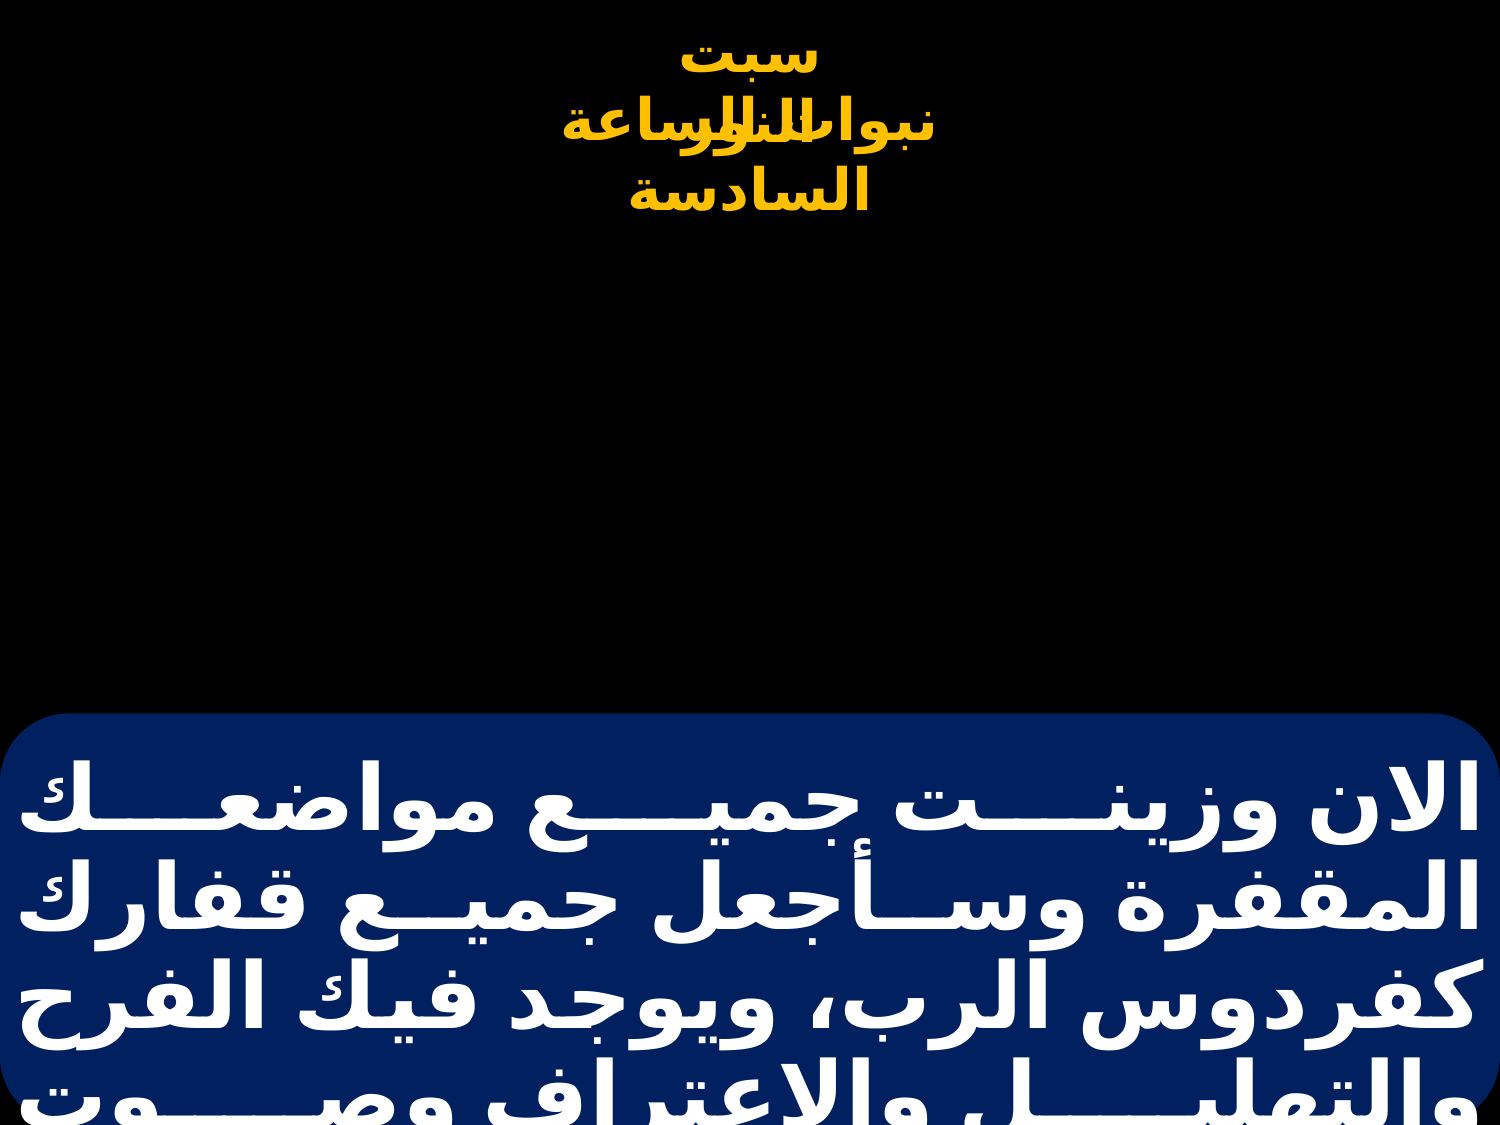

# الان وزينت جميع مواضعك المقفرة وسأجعل جميع قفارك كفردوس الرب، ويوجد فيك الفرح والتهليل والاعتراف وصوت التسبيح.